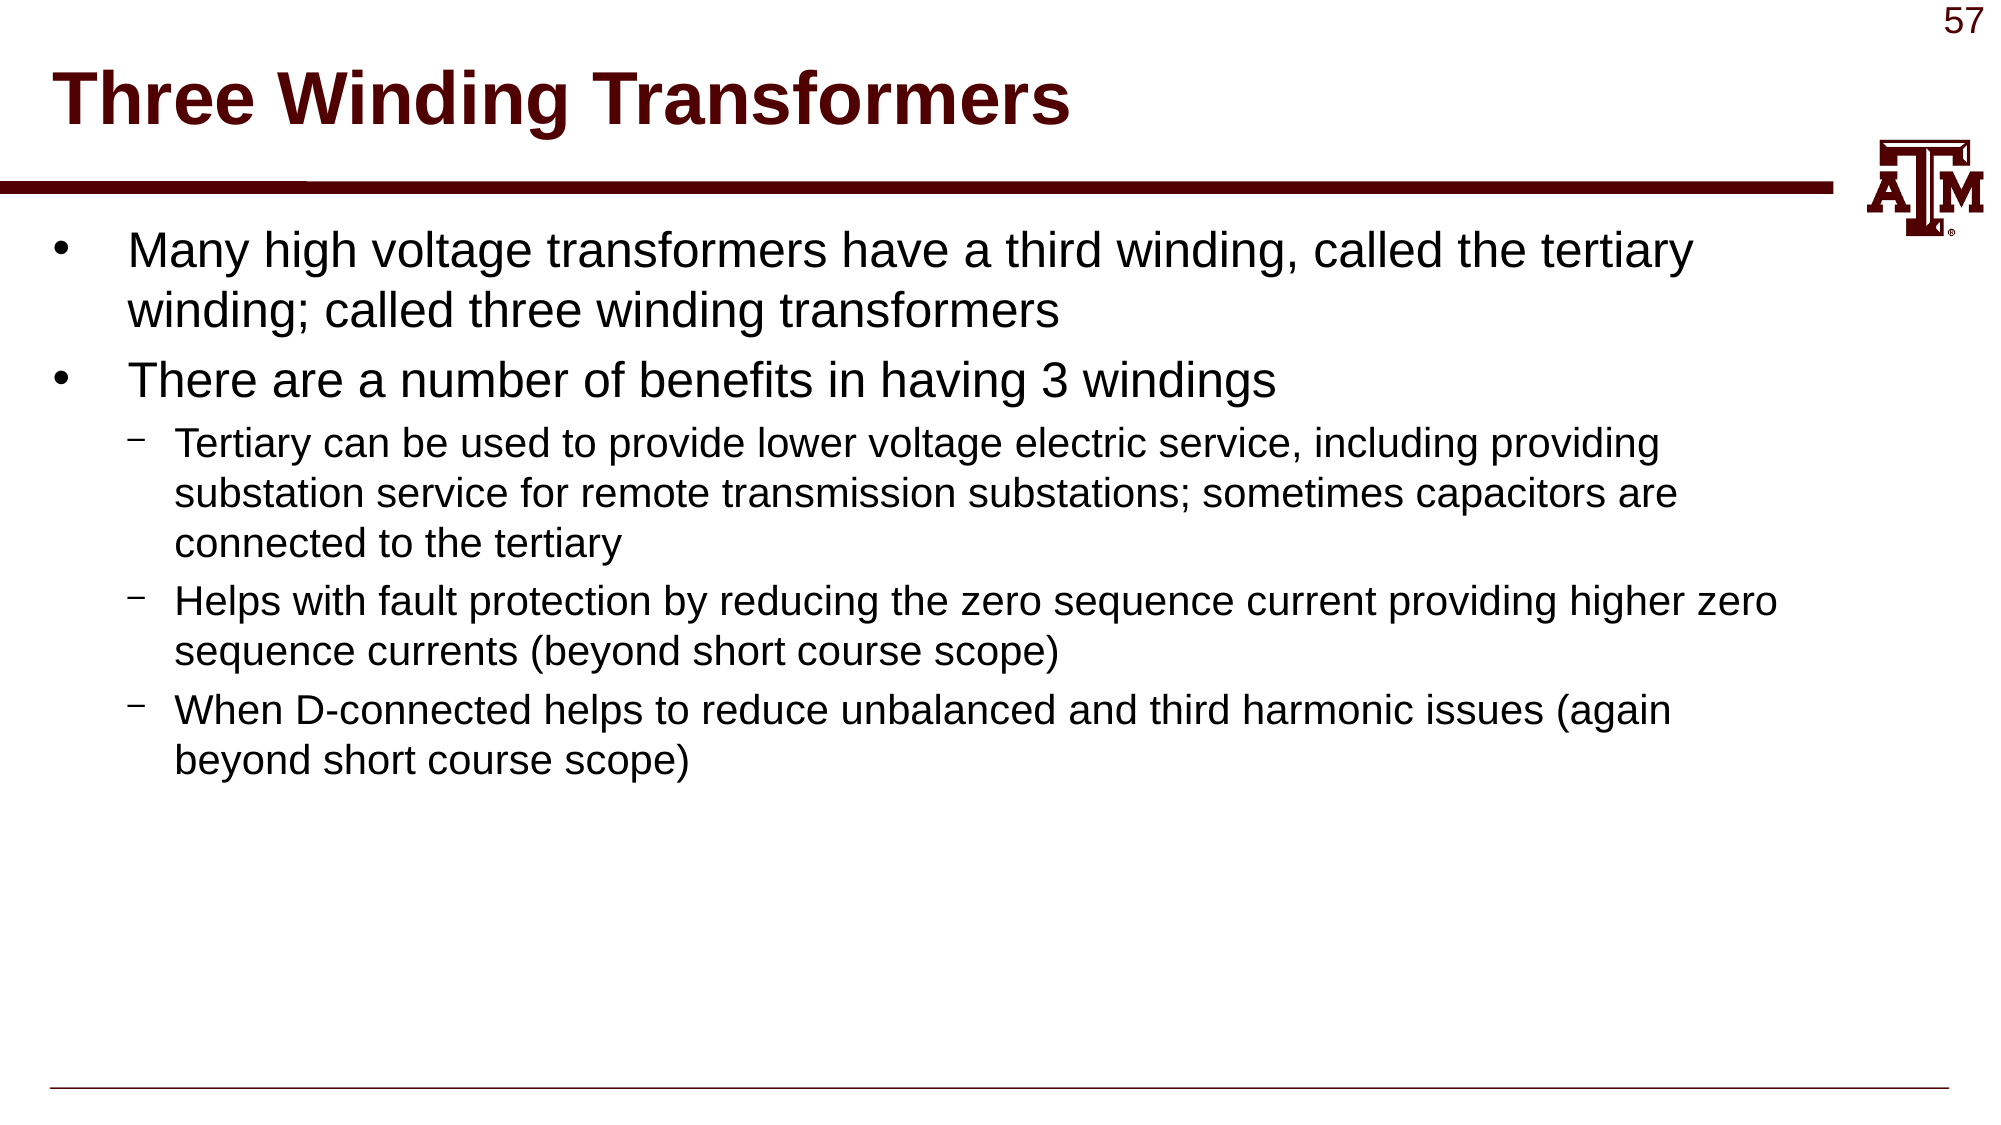

# Three Winding Transformers
Many high voltage transformers have a third winding, called the tertiary winding; called three winding transformers
There are a number of benefits in having 3 windings
Tertiary can be used to provide lower voltage electric service, including providing substation service for remote transmission substations; sometimes capacitors are connected to the tertiary
Helps with fault protection by reducing the zero sequence current providing higher zero sequence currents (beyond short course scope)
When D-connected helps to reduce unbalanced and third harmonic issues (again beyond short course scope)